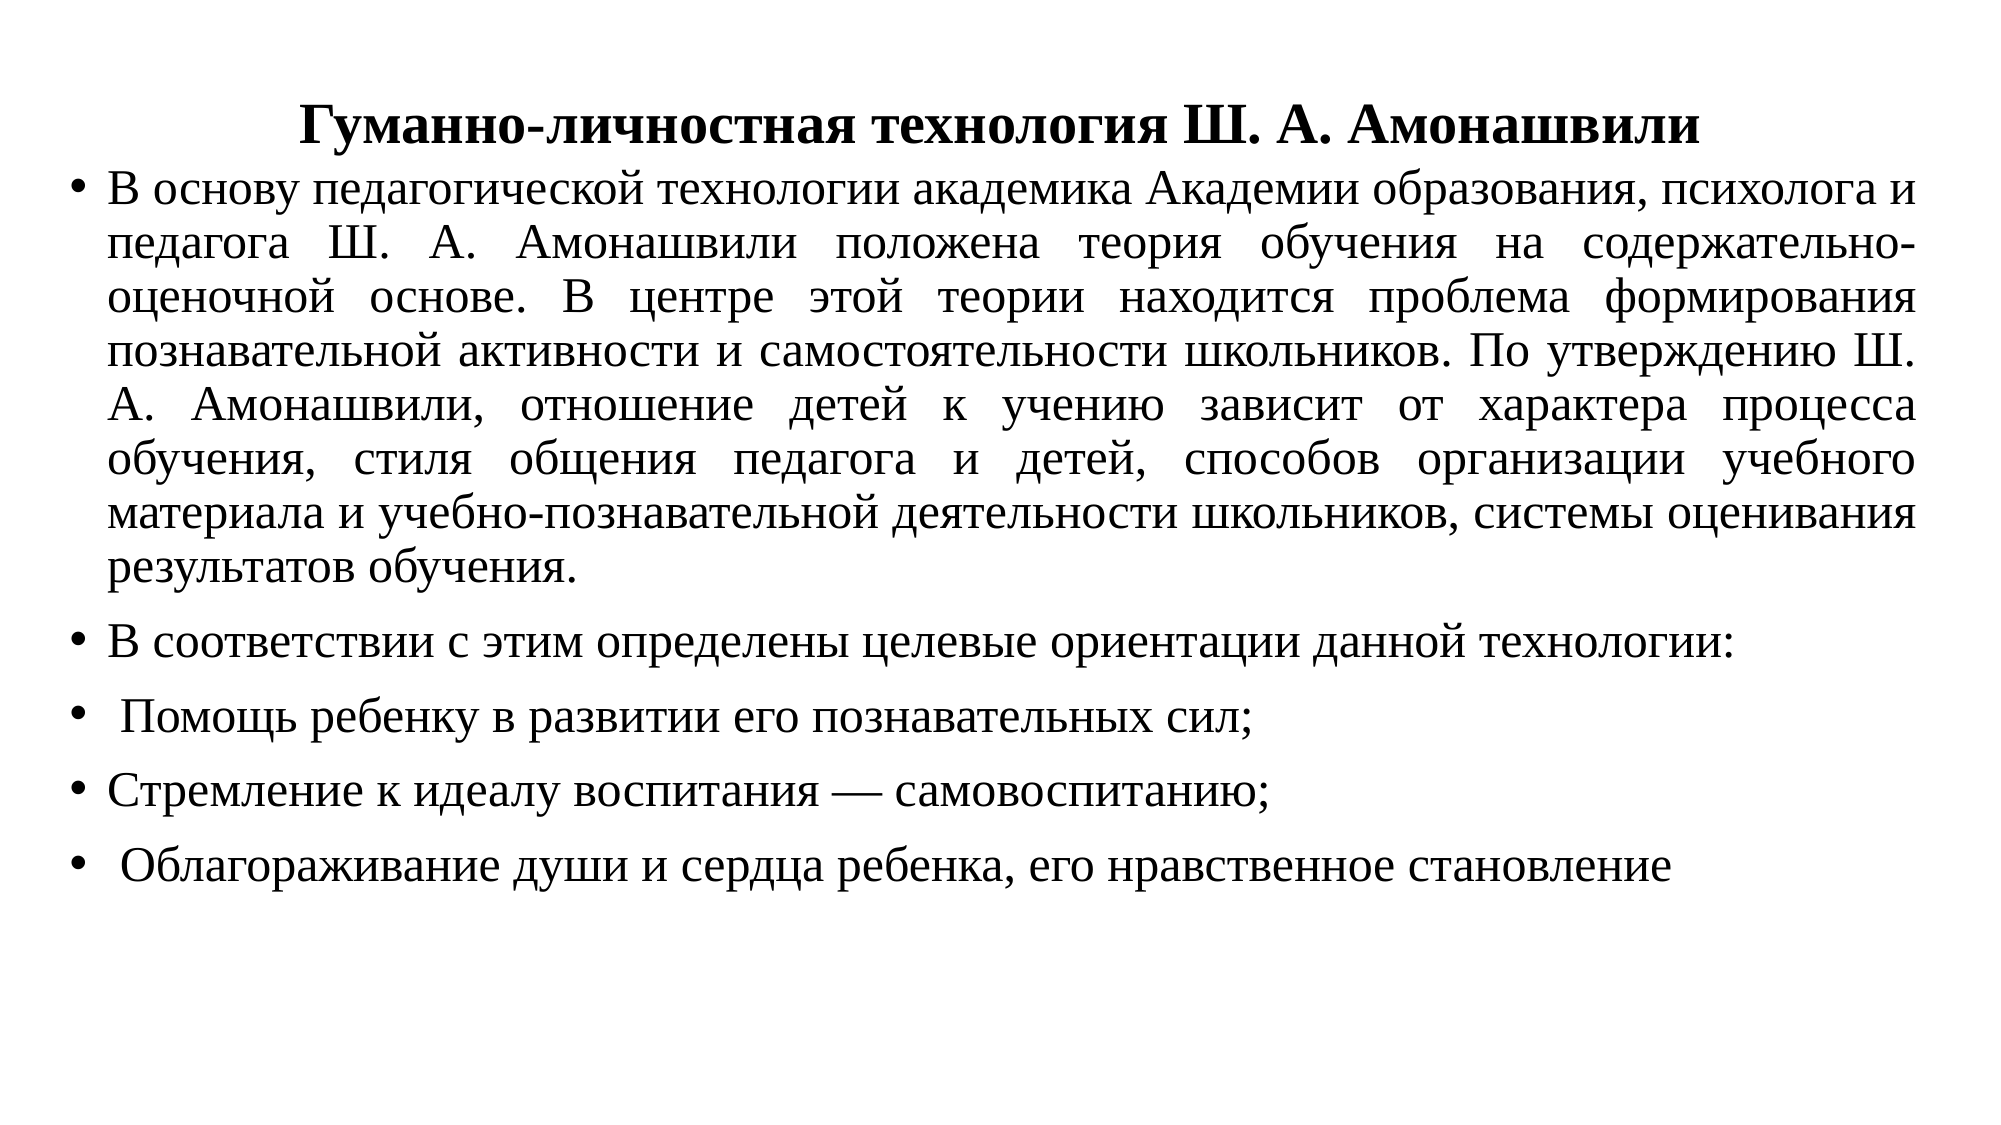

# Гуманно-личностная технология Ш. А. Амонашвили
В основу педагогической технологии академика Академии образования, психолога и педагога Ш. А. Амонашвили положена теория обучения на содержательно-оценочной основе. В центре этой теории находится проблема формирования познавательной активности и самостоятельности школьников. По утверждению Ш. А. Амонашвили, отношение детей к учению зависит от характера процесса обучения, стиля общения педагога и детей, способов организации учебного материала и учебно-познавательной деятельности школьников, системы оценивания результатов обучения.
В соответствии с этим определены целевые ориентации данной технологии:
 Помощь ребенку в развитии его познавательных сил;
Стремление к идеалу воспитания — самовоспитанию;
 Облагораживание души и сердца ребенка, его нравственное становление